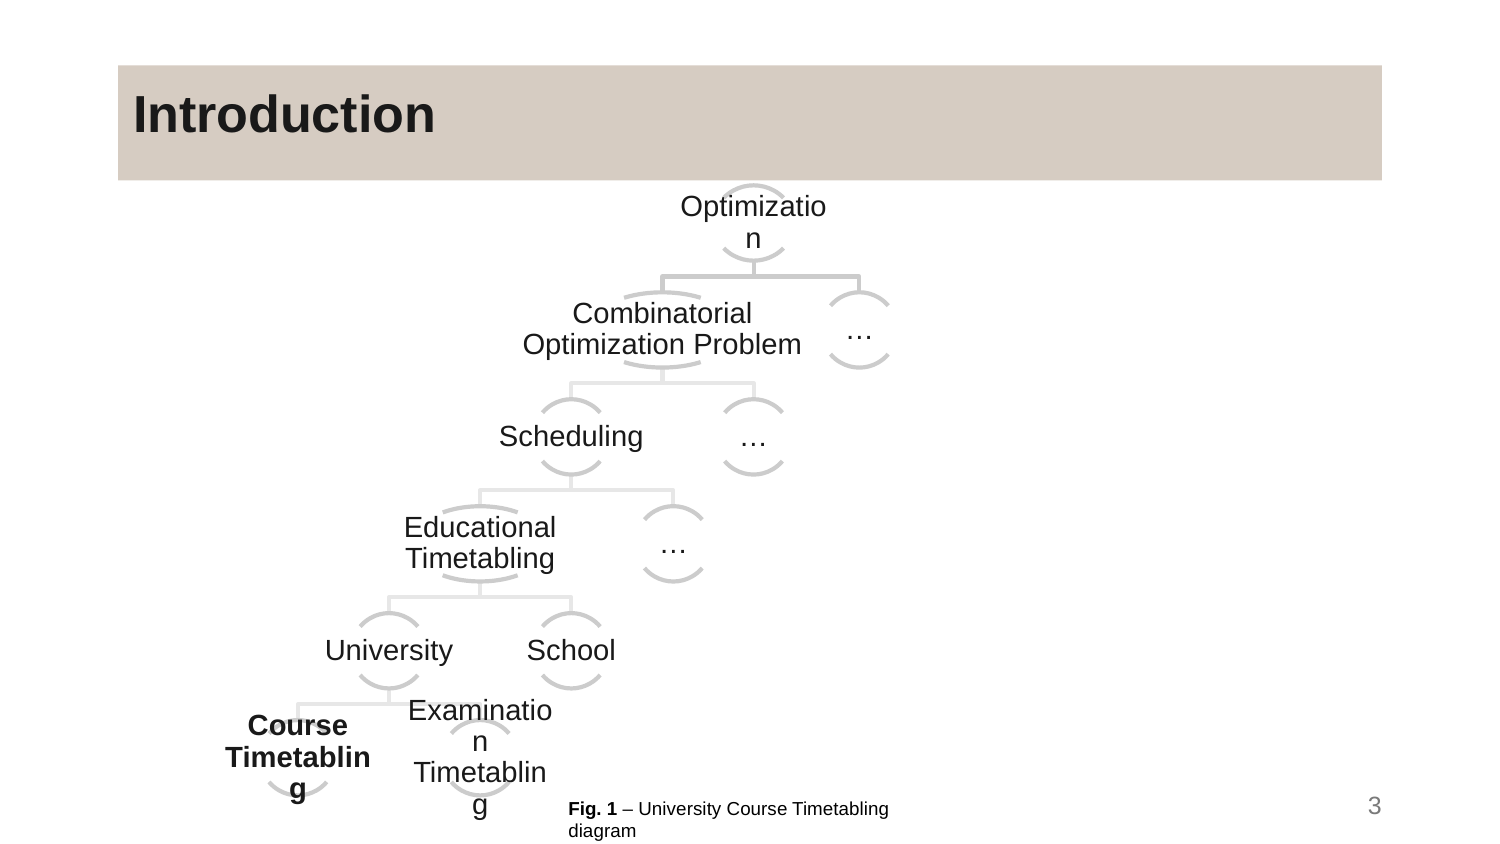

# Introduction
Optimization
Combinatorial Optimization Problem
Scheduling
Educational Timetabling
University
Course Timetabling
Examination Timetabling
School
…
…
…
3
Fig. 1 – University Course Timetabling diagram